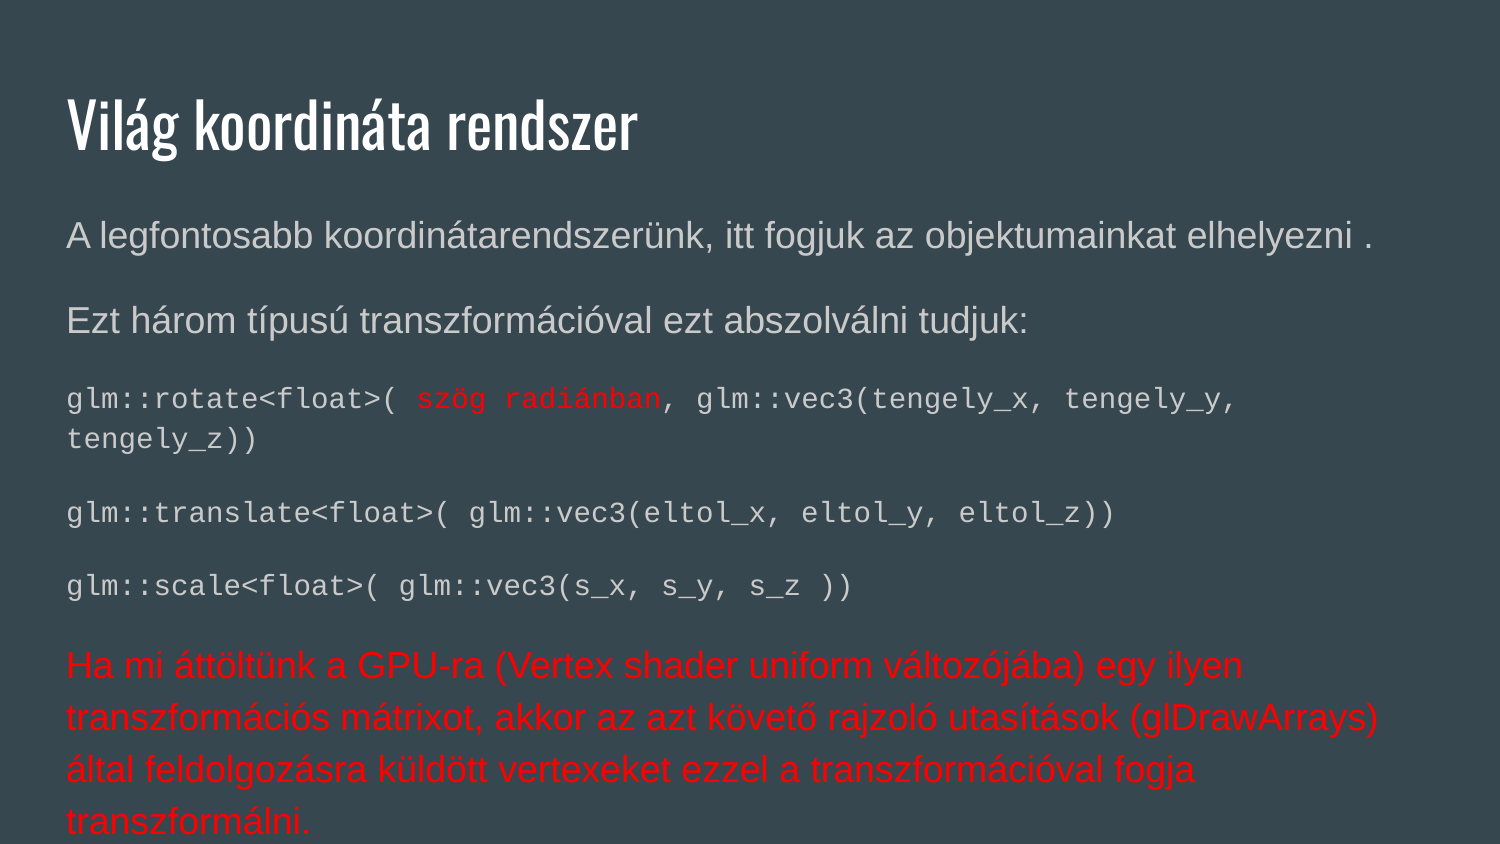

# Világ koordináta rendszer
A legfontosabb koordinátarendszerünk, itt fogjuk az objektumainkat elhelyezni .
Ezt három típusú transzformációval ezt abszolválni tudjuk:
glm::rotate<float>( szög radiánban, glm::vec3(tengely_x, tengely_y, tengely_z))
glm::translate<float>( glm::vec3(eltol_x, eltol_y, eltol_z))
glm::scale<float>( glm::vec3(s_x, s_y, s_z ))
Ha mi áttöltünk a GPU-ra (Vertex shader uniform változójába) egy ilyen transzformációs mátrixot, akkor az azt követő rajzoló utasítások (glDrawArrays) által feldolgozásra küldött vertexeket ezzel a transzformációval fogja transzformálni.